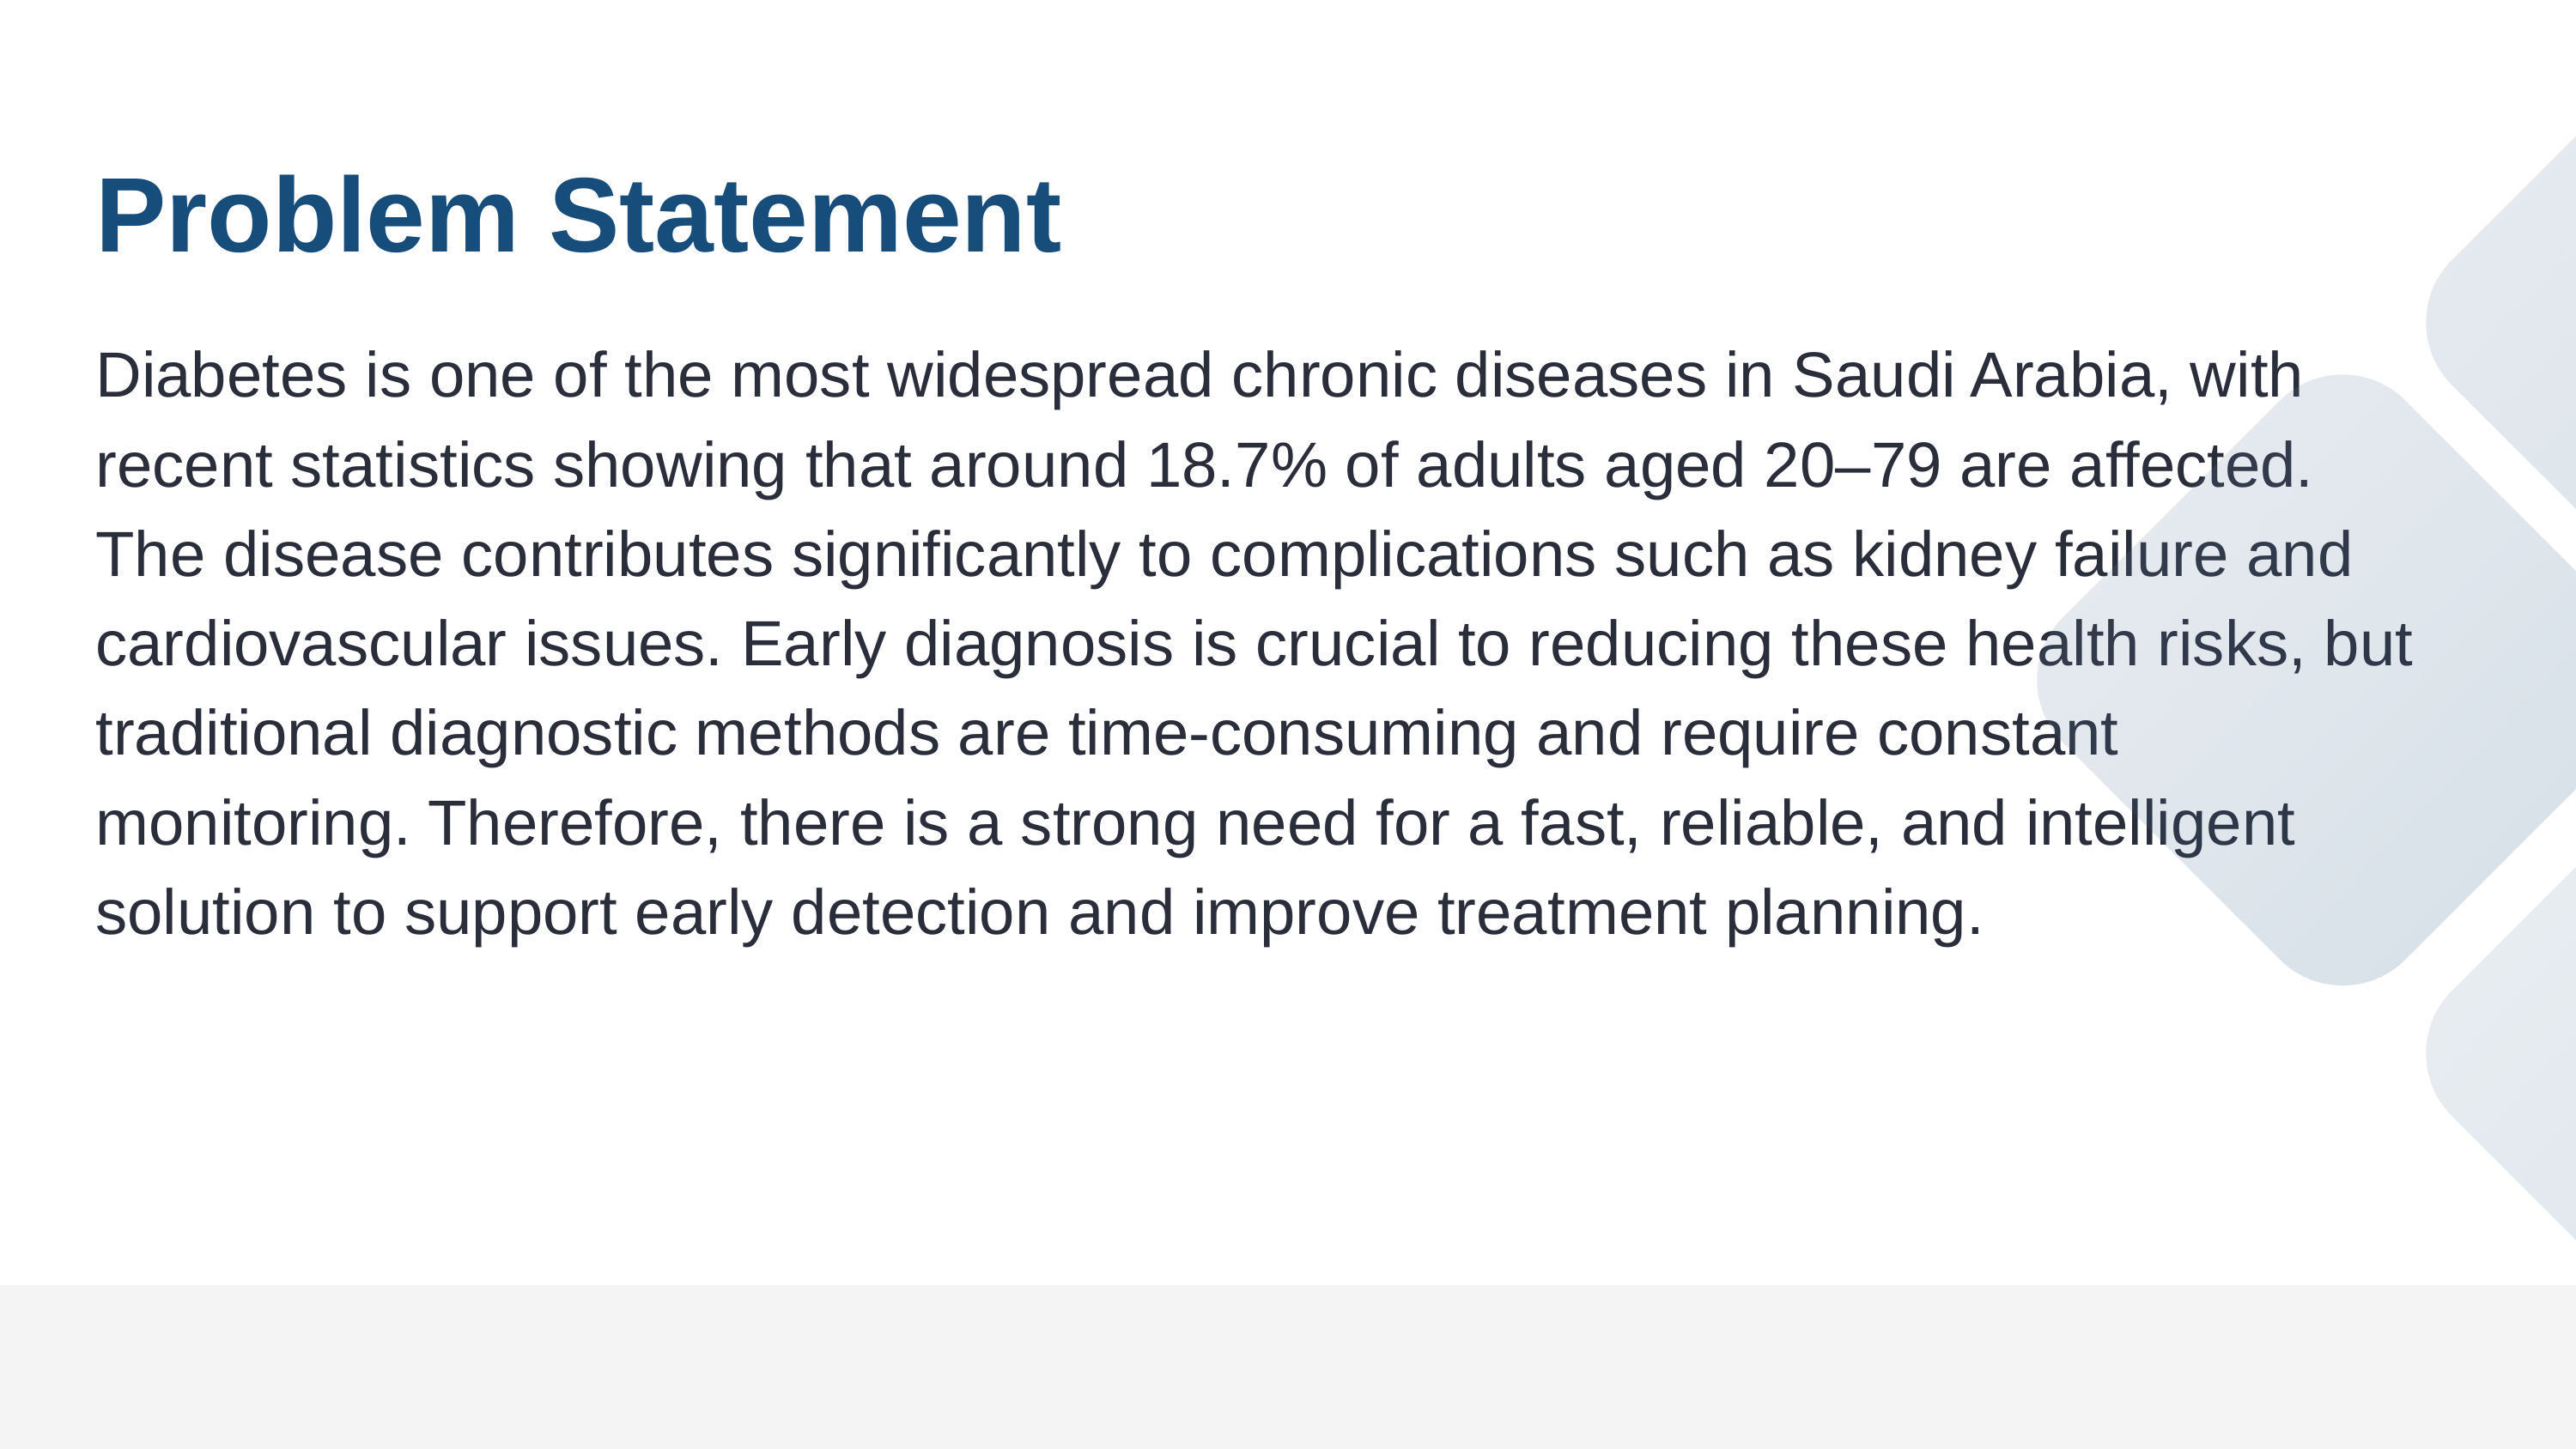

Problem Statement
Diabetes is one of the most widespread chronic diseases in Saudi Arabia, with recent statistics showing that around 18.7% of adults aged 20–79 are affected.
The disease contributes significantly to complications such as kidney failure and cardiovascular issues. Early diagnosis is crucial to reducing these health risks, but traditional diagnostic methods are time-consuming and require constant monitoring. Therefore, there is a strong need for a fast, reliable, and intelligent solution to support early detection and improve treatment planning.